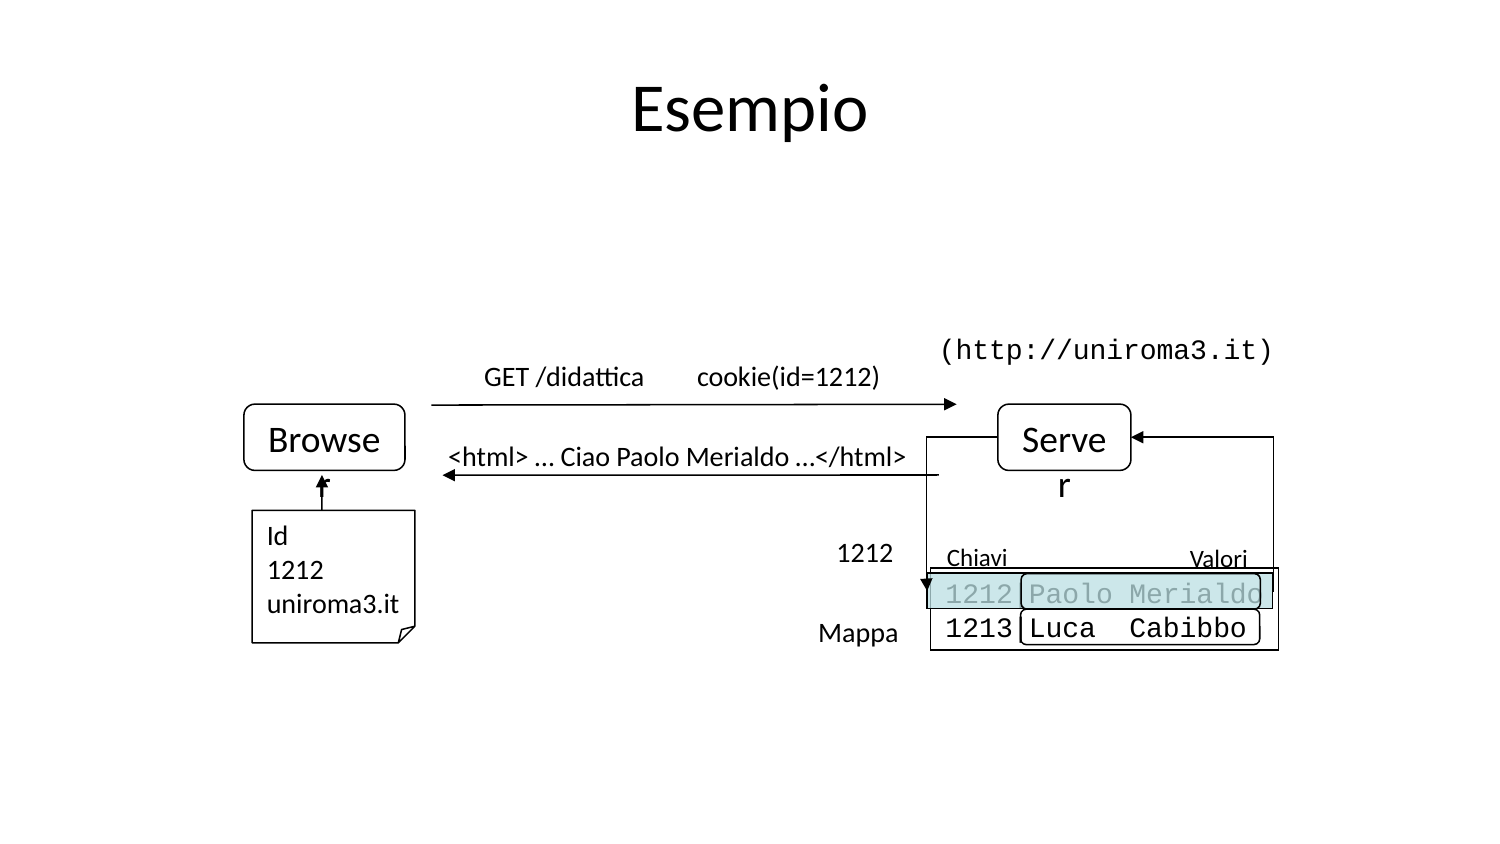

# Esempio
(http://uniroma3.it)
GET /didattica
cookie(id=1212)
Browser
Server

<html> … Ciao Paolo Merialdo …</html>

Id
1212
uniroma3.it
1212
Chiavi
Valori
|Paolo Merialdo
|Luca  Cabibbo

Mappa